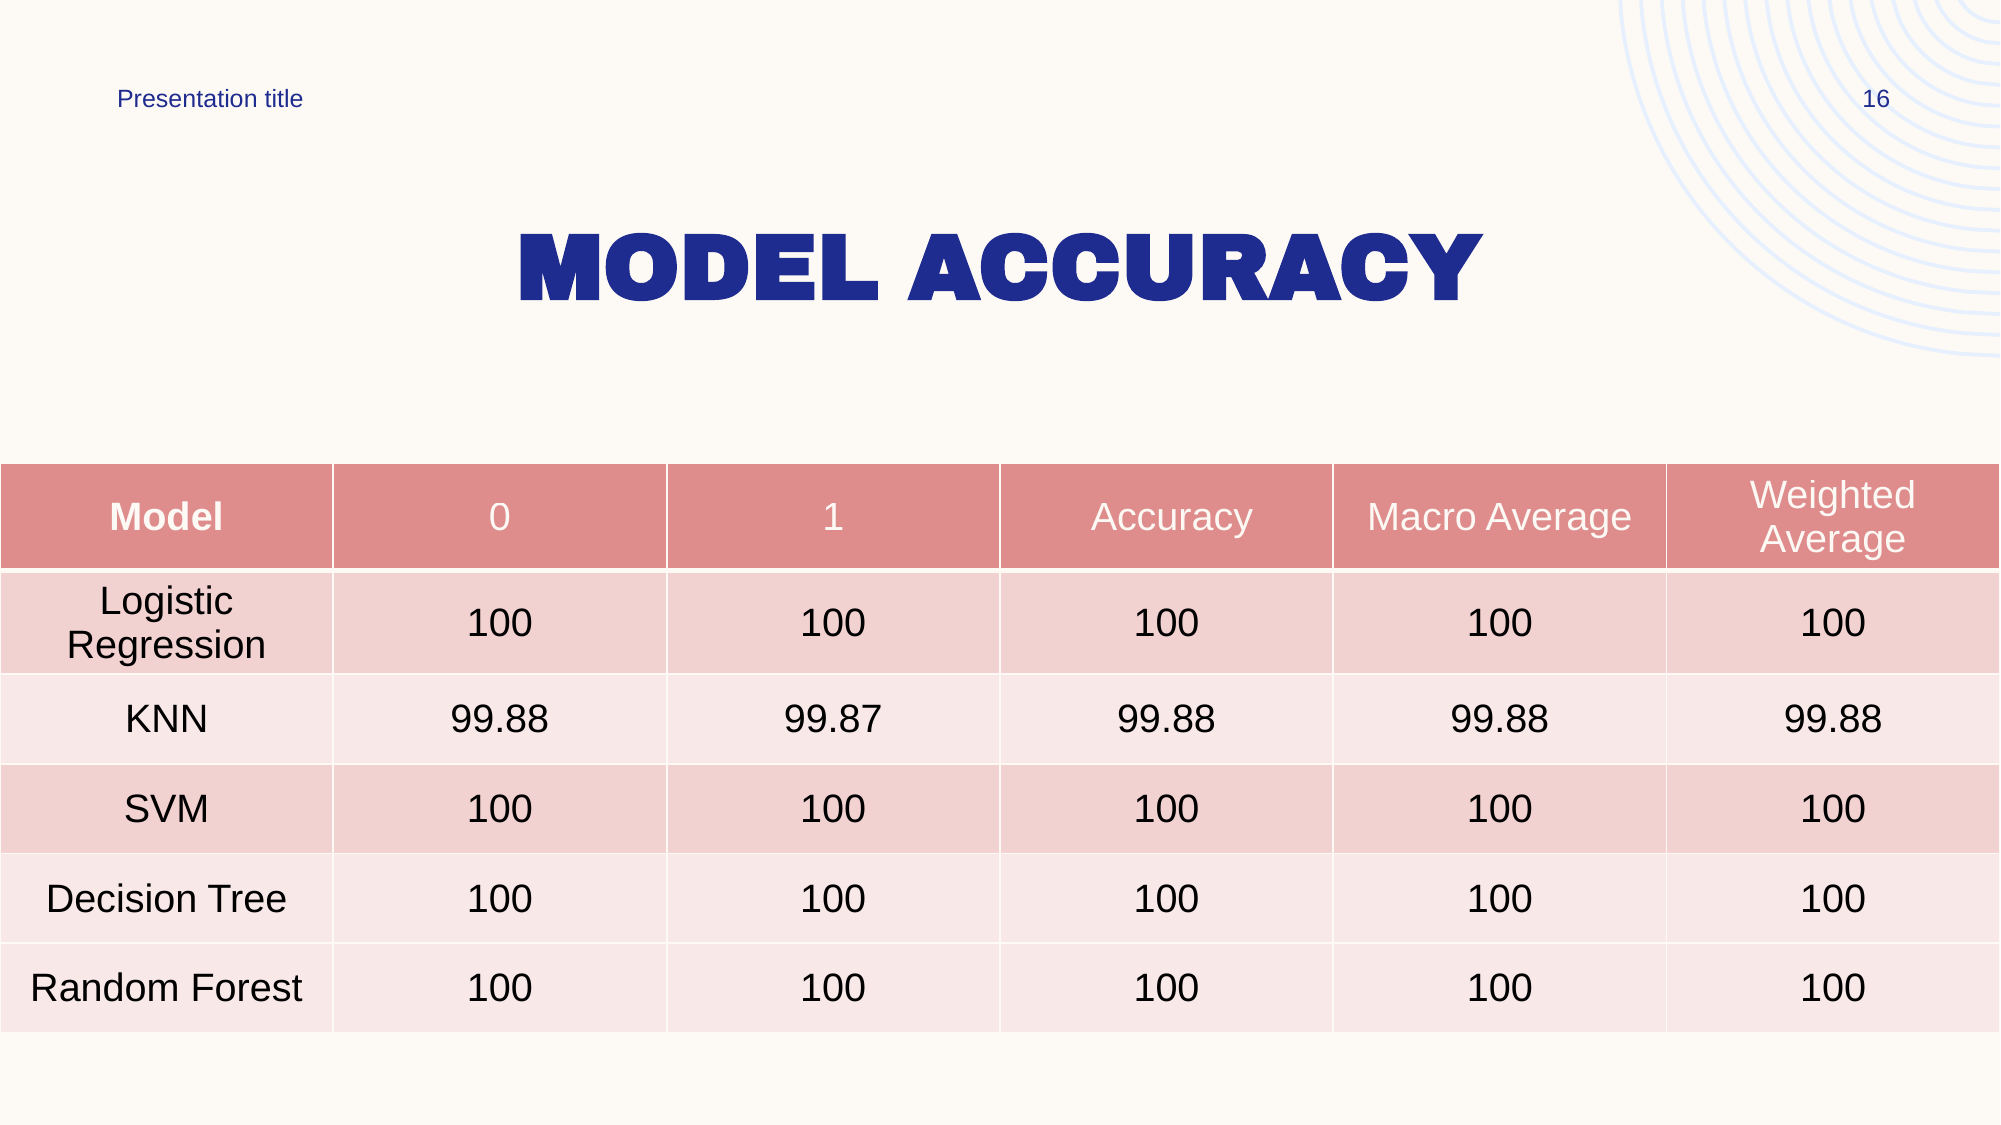

Presentation title
16
# Model Accuracy
| Model | 0 | 1 | Accuracy | Macro Average | Weighted Average |
| --- | --- | --- | --- | --- | --- |
| Logistic Regression | 100 | 100 | 100 | 100 | 100 |
| KNN | 99.88 | 99.87 | 99.88 | 99.88 | 99.88 |
| SVM | 100 | 100 | 100 | 100 | 100 |
| Decision Tree | 100 | 100 | 100 | 100 | 100 |
| Random Forest | 100 | 100 | 100 | 100 | 100 |